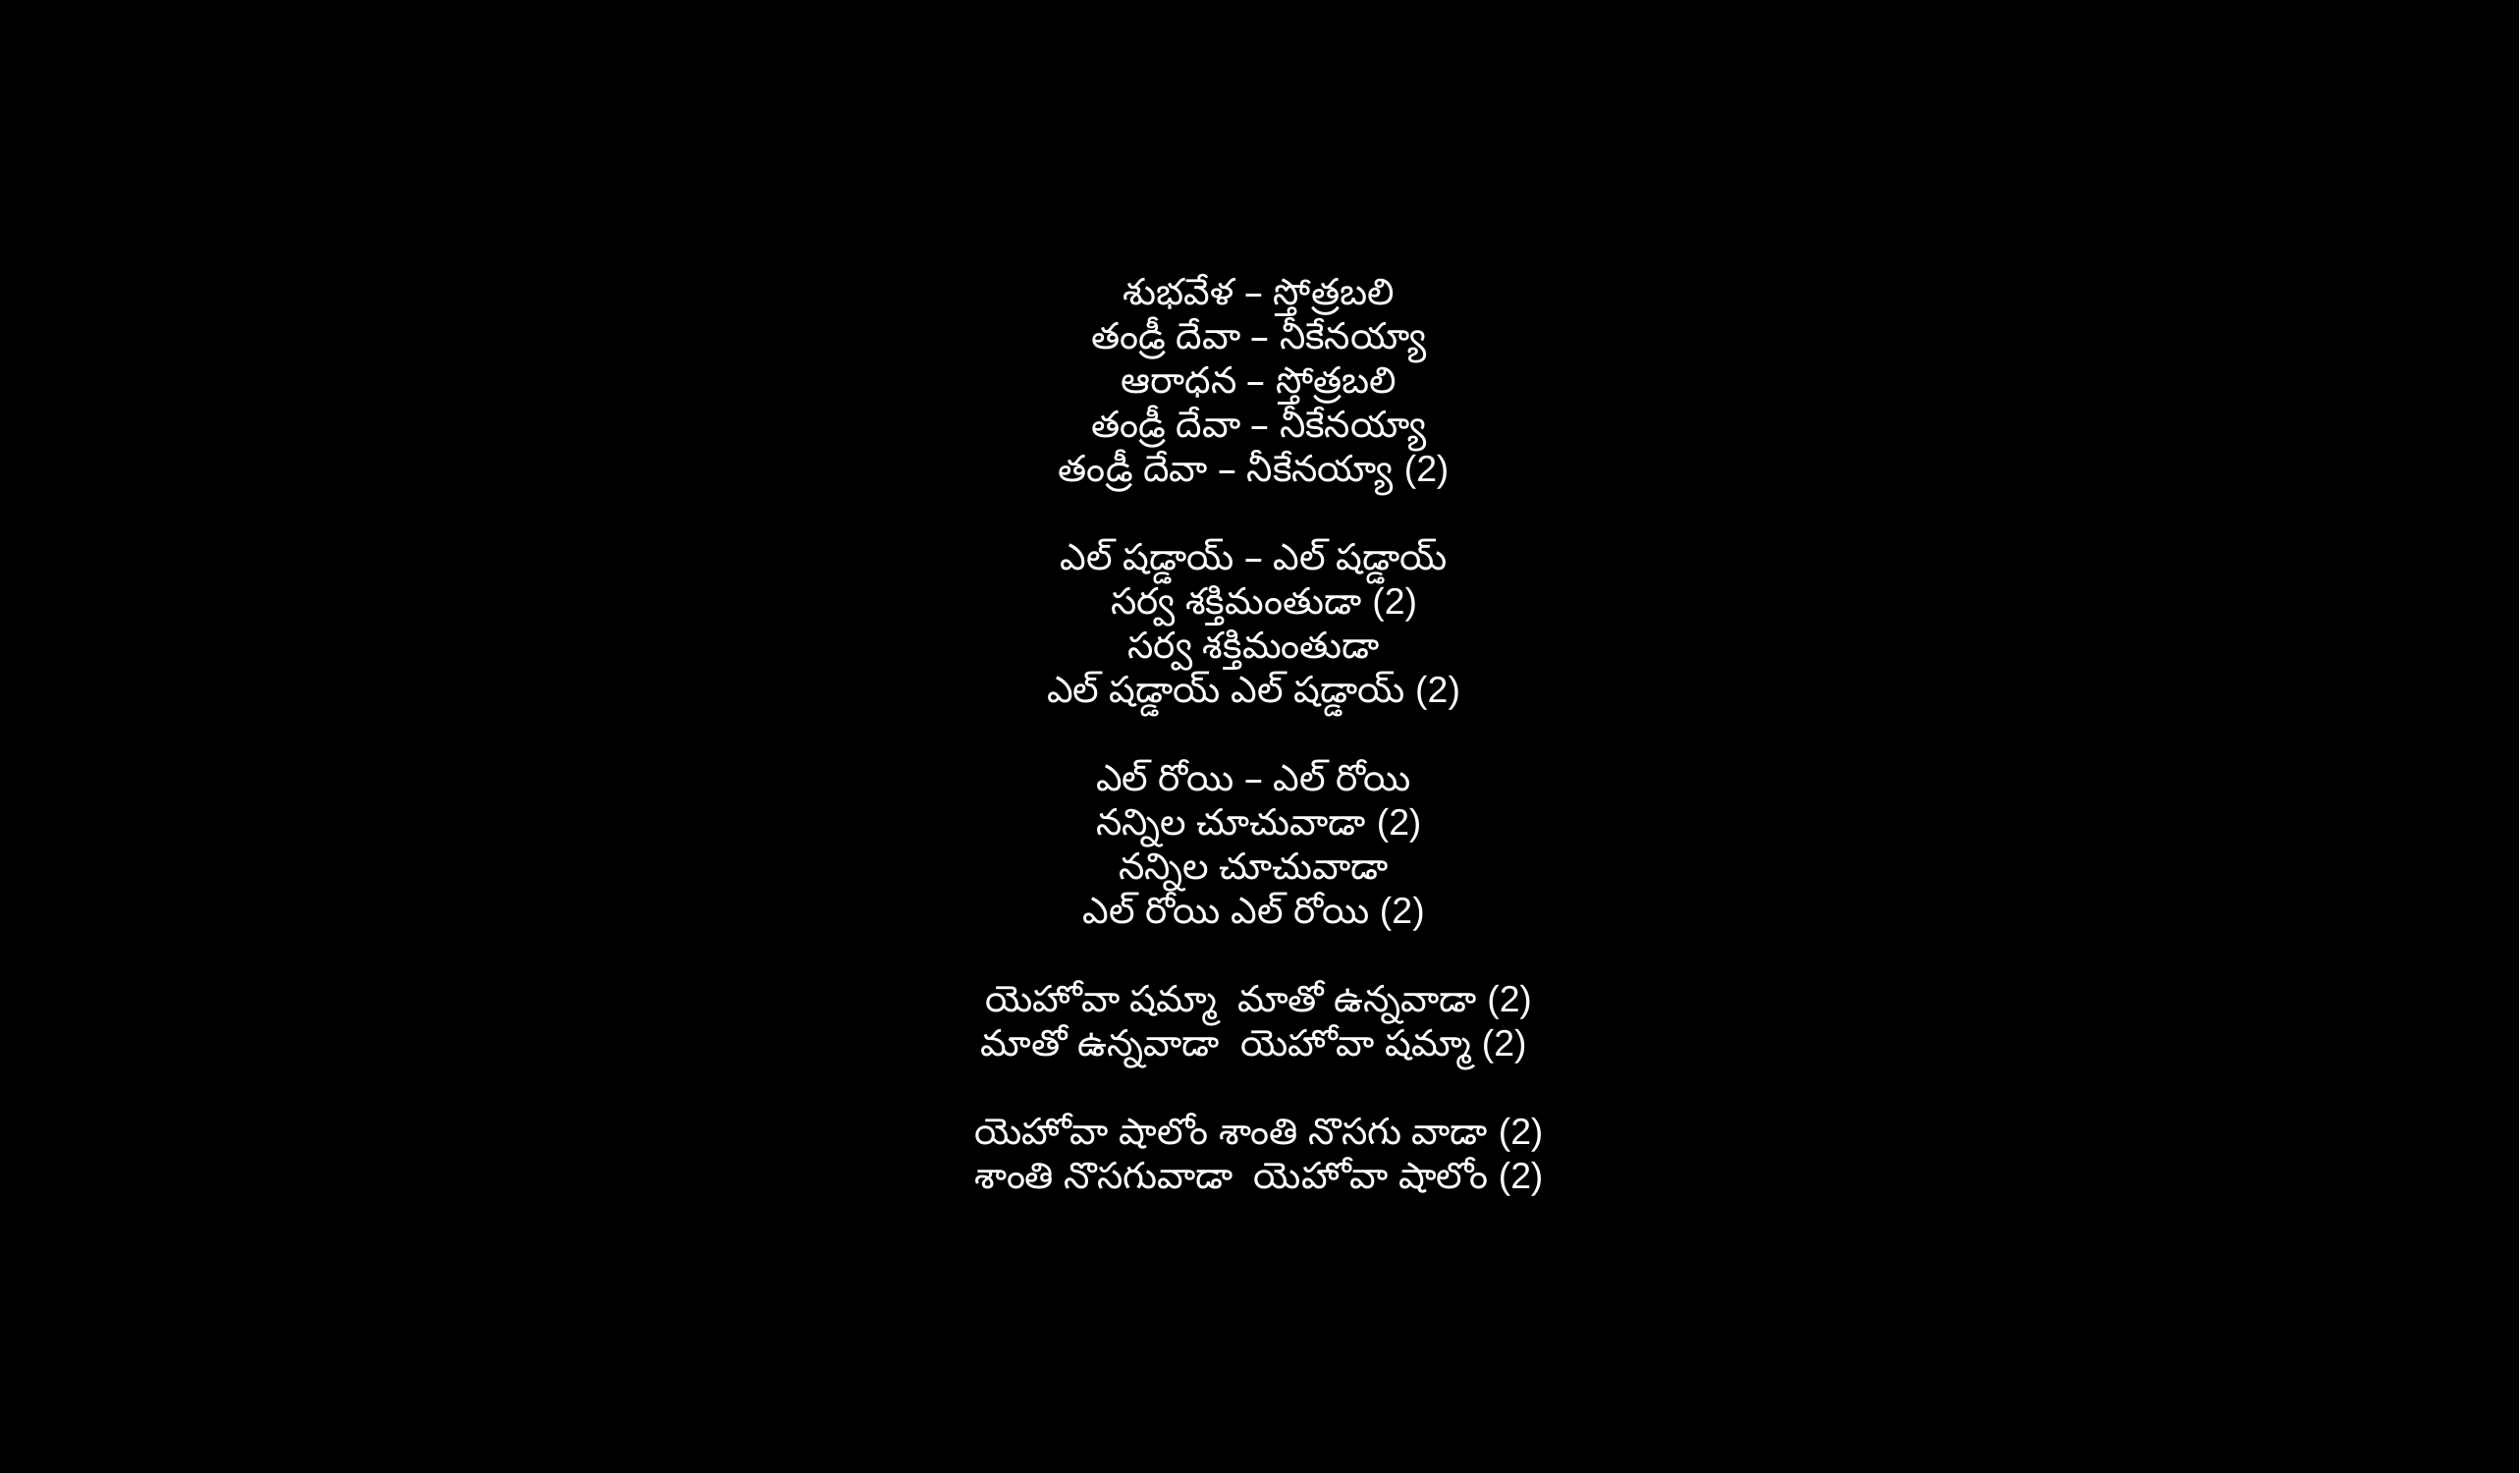

శుభవేళ – స్తోత్రబలి
తండ్రీ దేవా – నీకేనయ్యా
ఆరాధన – స్తోత్రబలి
తండ్రీ దేవా – నీకేనయ్యా
తండ్రీ దేవా – నీకేనయ్యా (2)

ఎల్ షడ్డాయ్ – ఎల్ షడ్డాయ్
 సర్వ శక్తిమంతుడా (2)
సర్వ శక్తిమంతుడా
ఎల్ షడ్డాయ్ ఎల్ షడ్డాయ్ (2)

ఎల్ రోయి – ఎల్ రోయి
నన్నిల చూచువాడా (2)
నన్నిల చూచువాడా
ఎల్ రోయి ఎల్ రోయి (2)

యెహోవా షమ్మా  మాతో ఉన్నవాడా (2)
మాతో ఉన్నవాడా  యెహోవా షమ్మా (2)

యెహోవా షాలోం శాంతి నొసగు వాడా (2)
శాంతి నొసగువాడా  యెహోవా షాలోం (2)